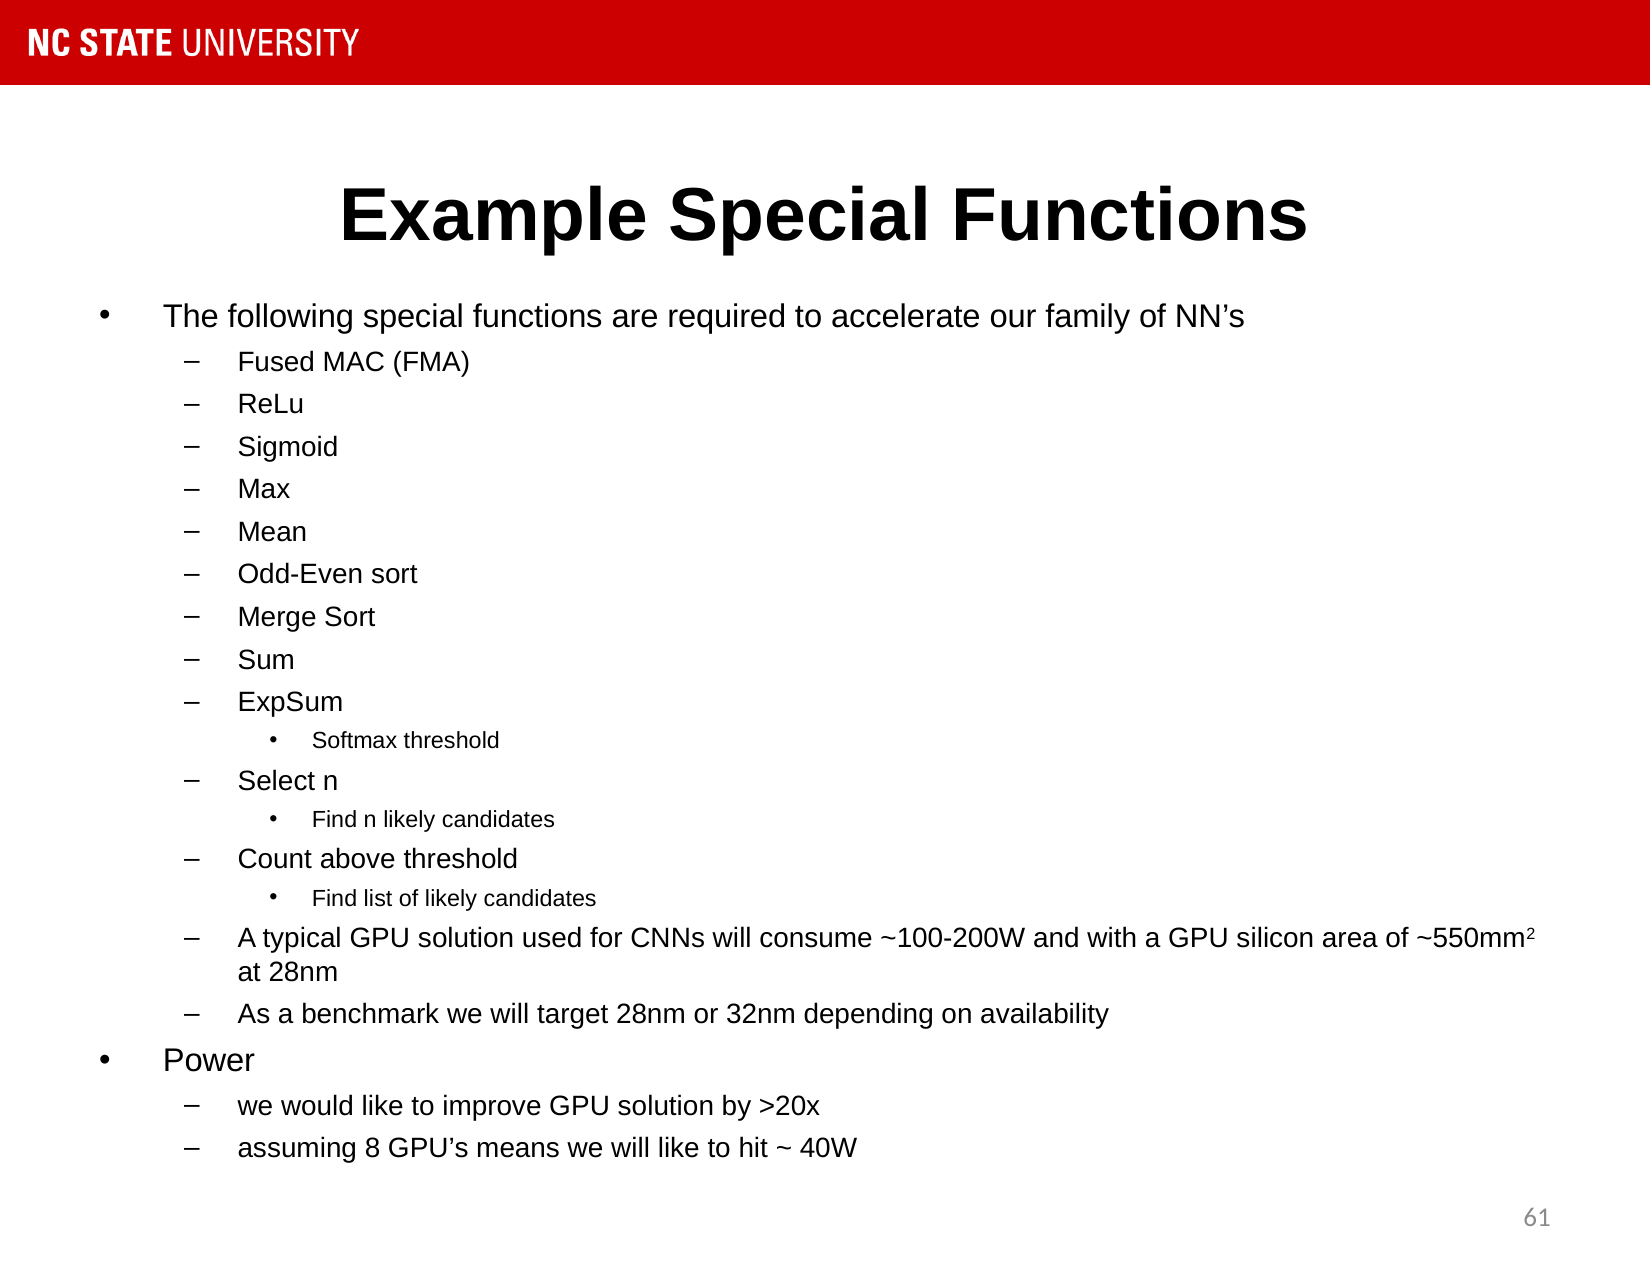

# Example Special Functions
The following special functions are required to accelerate our family of NN’s
Fused MAC (FMA)
ReLu
Sigmoid
Max
Mean
Odd-Even sort
Merge Sort
Sum
ExpSum
Softmax threshold
Select n
Find n likely candidates
Count above threshold
Find list of likely candidates
A typical GPU solution used for CNNs will consume ~100-200W and with a GPU silicon area of ~550mm2 at 28nm
As a benchmark we will target 28nm or 32nm depending on availability
Power
we would like to improve GPU solution by >20x
assuming 8 GPU’s means we will like to hit ~ 40W
61